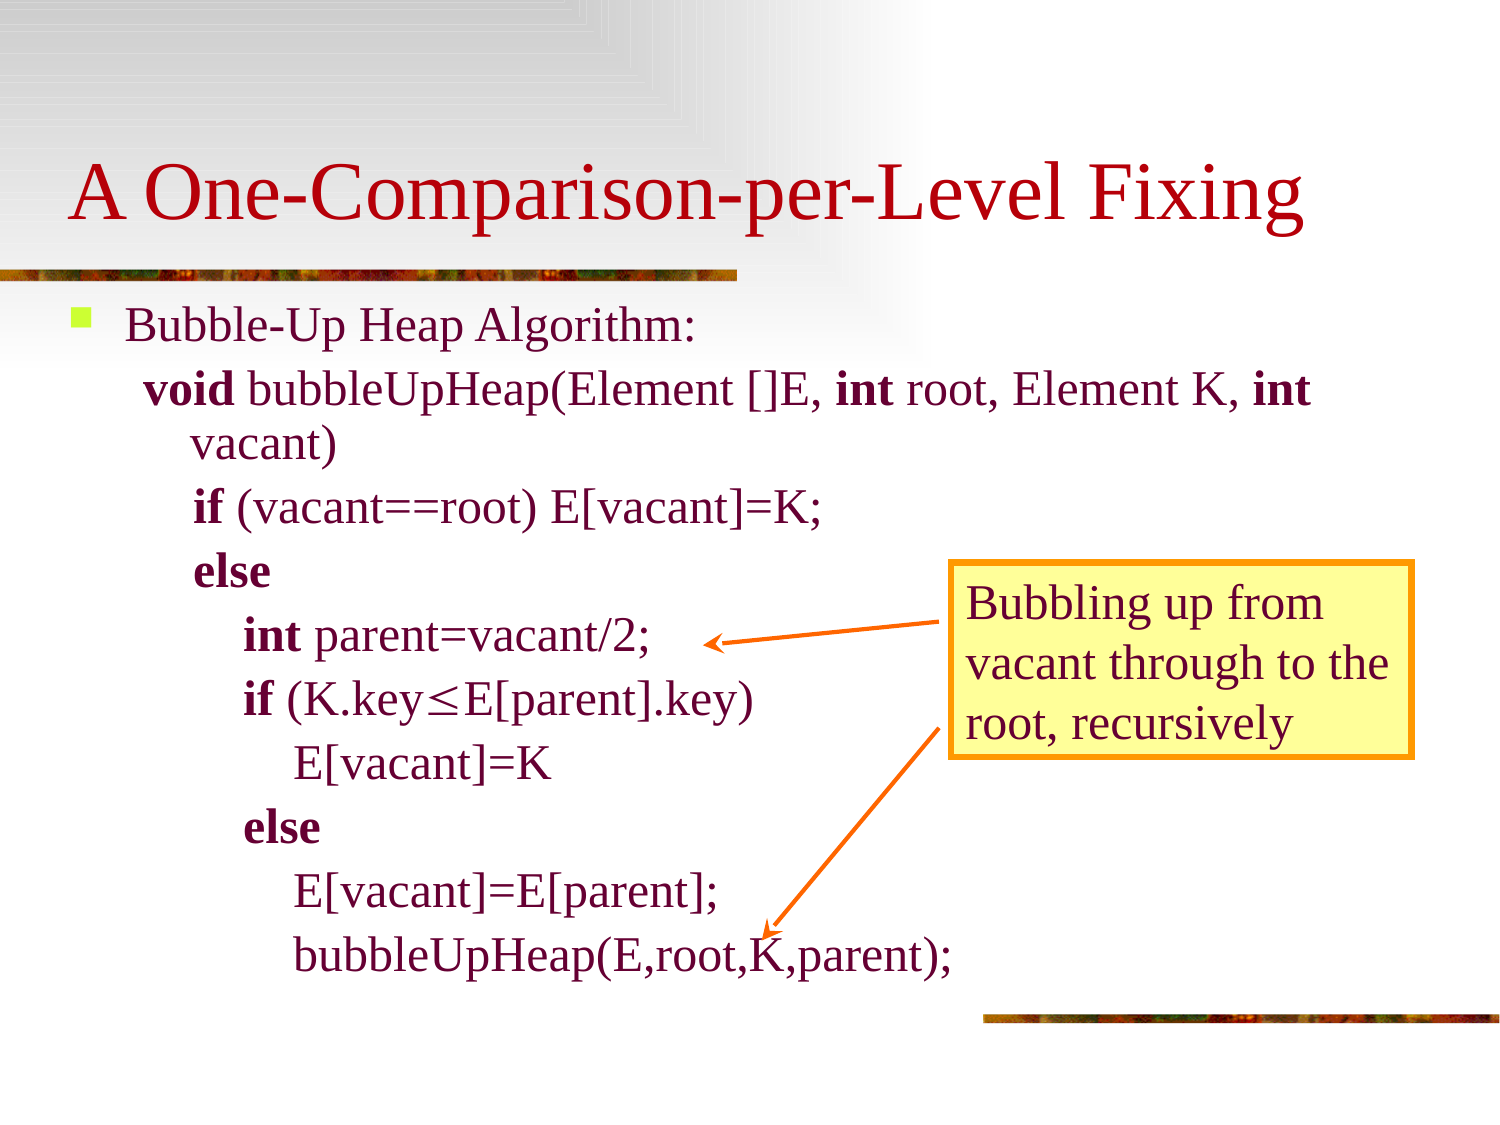

# A One-Comparison-per-Level Fixing
Bubble-Up Heap Algorithm:
void bubbleUpHeap(Element []E, int root, Element K, int vacant)
    if (vacant==root) E[vacant]=K;
    else
        int parent=vacant/2;
        if (K.key≤E[parent].key)
            E[vacant]=K
        else
            E[vacant]=E[parent];
            bubbleUpHeap(E,root,K,parent);
Bubbling up from vacant through to the root, recursively